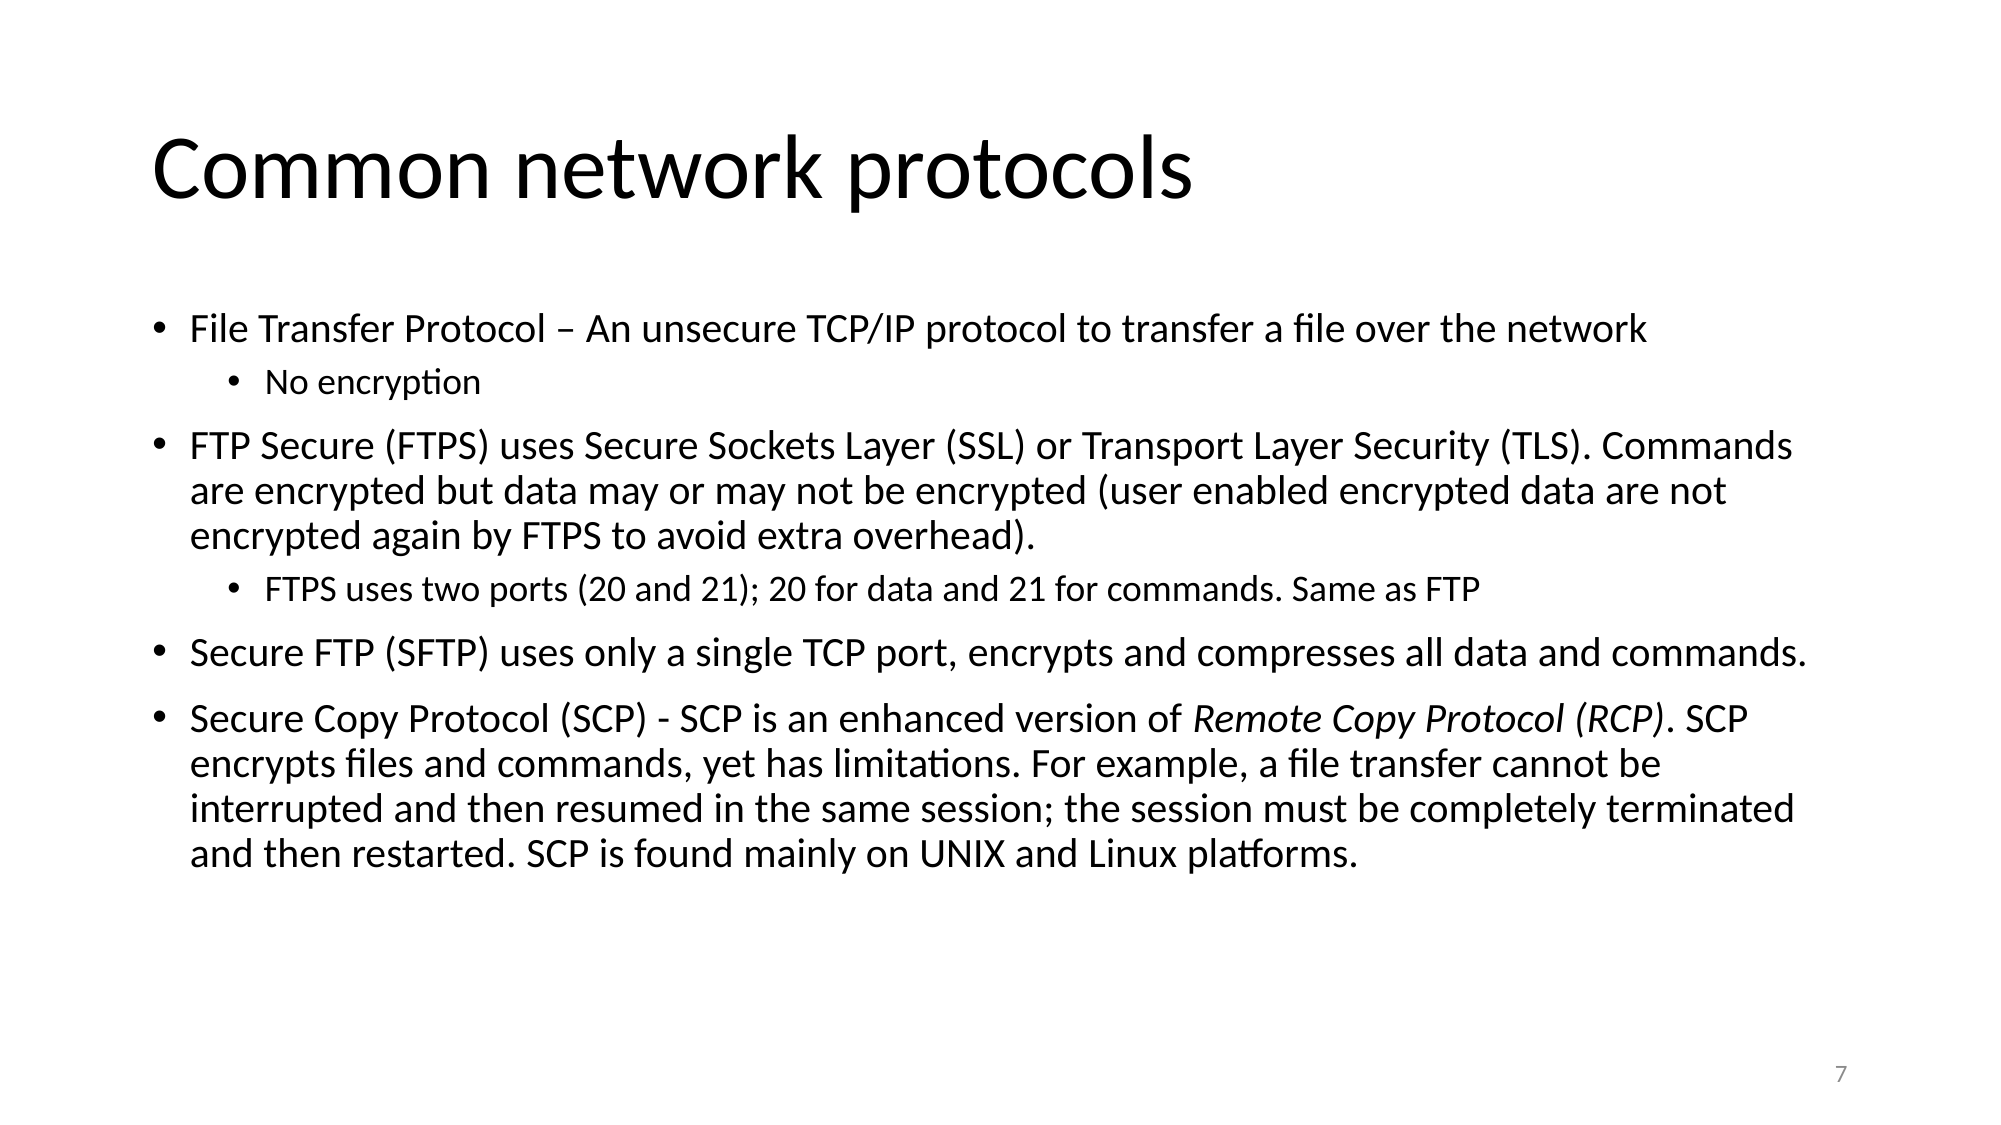

# Common network protocols
File Transfer Protocol – An unsecure TCP/IP protocol to transfer a file over the network
No encryption
FTP Secure (FTPS) uses Secure Sockets Layer (SSL) or Transport Layer Security (TLS). Commands are encrypted but data may or may not be encrypted (user enabled encrypted data are not encrypted again by FTPS to avoid extra overhead).
FTPS uses two ports (20 and 21); 20 for data and 21 for commands. Same as FTP
Secure FTP (SFTP) uses only a single TCP port, encrypts and compresses all data and commands.
Secure Copy Protocol (SCP) - SCP is an enhanced version of Remote Copy Protocol (RCP). SCP encrypts files and commands, yet has limitations. For example, a file transfer cannot be interrupted and then resumed in the same session; the session must be completely terminated and then restarted. SCP is found mainly on UNIX and Linux platforms.

7